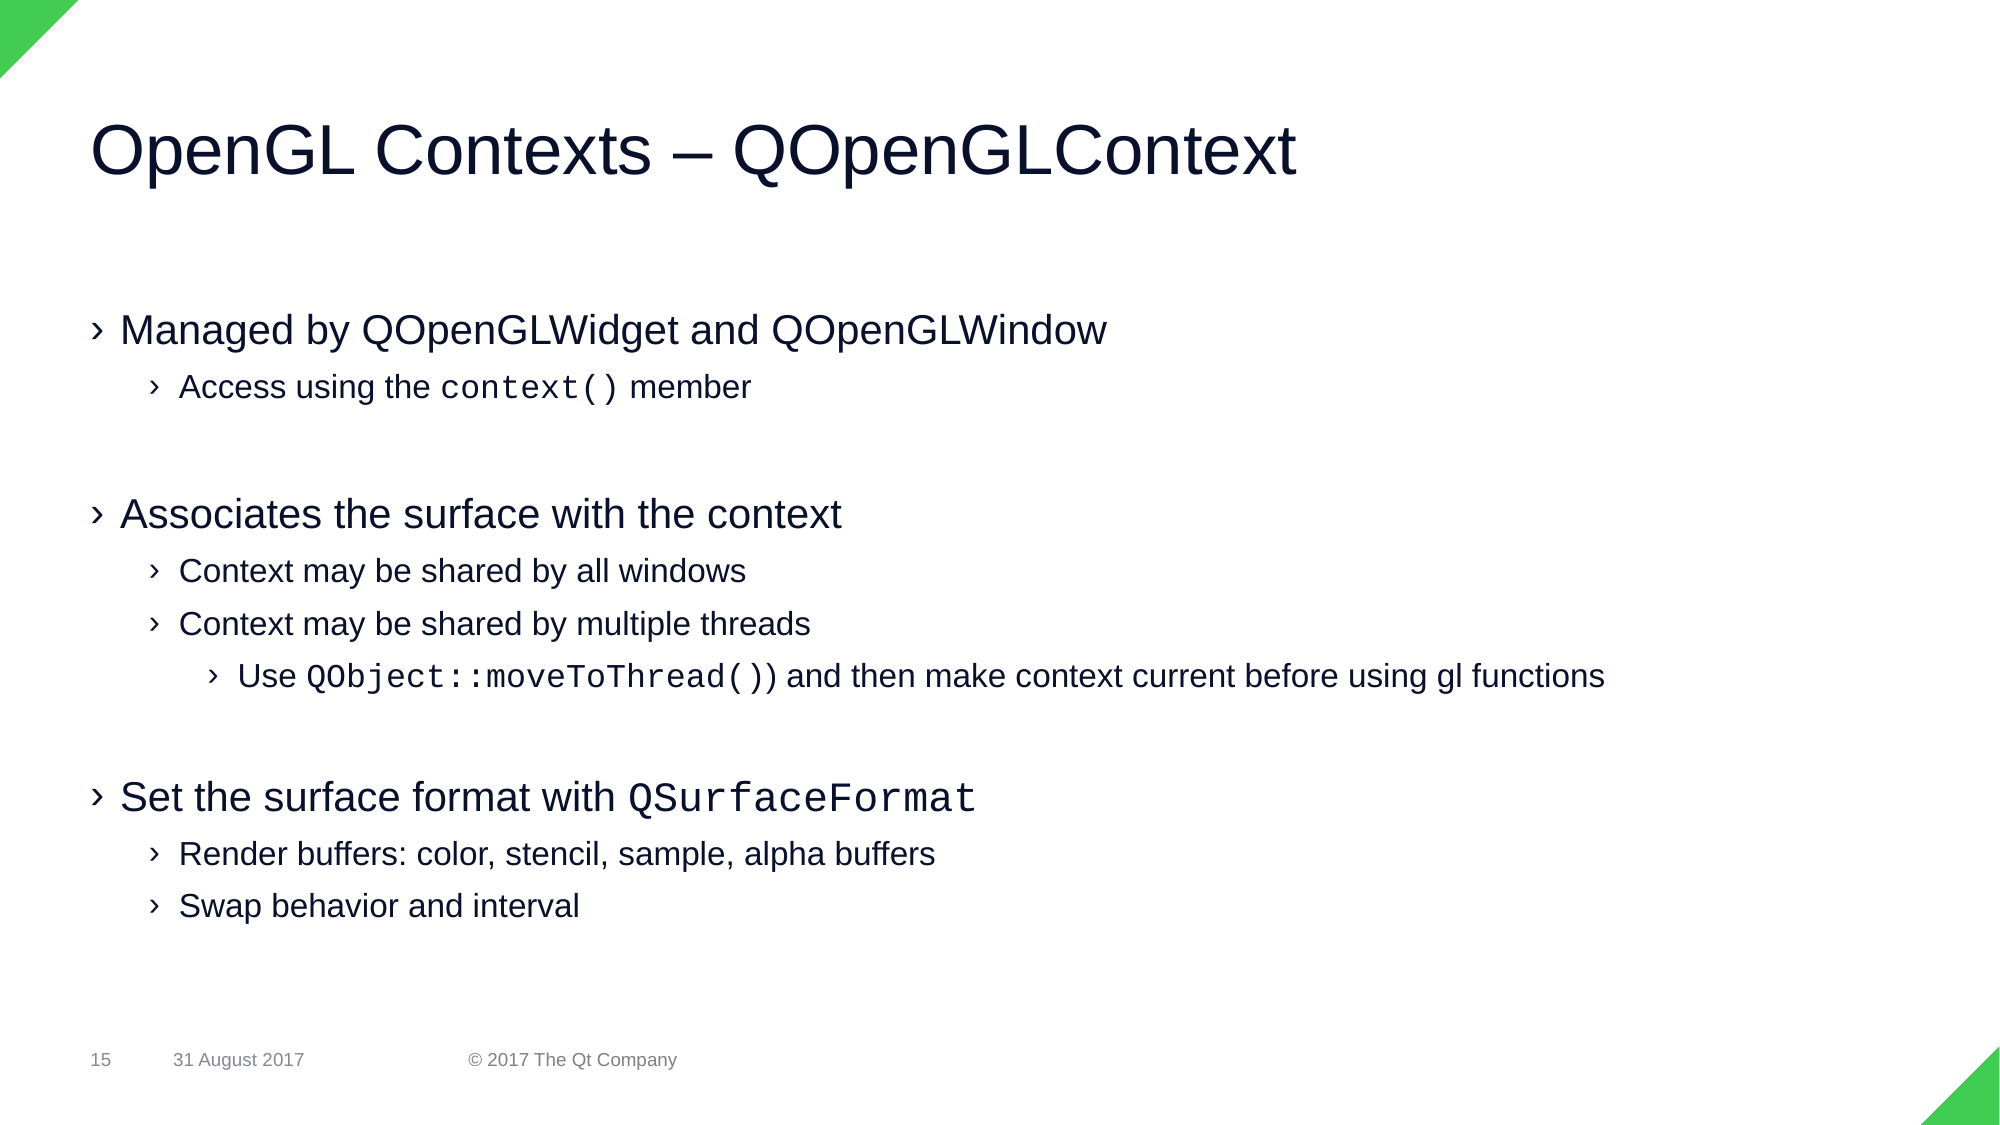

# OpenGL Contexts – QOpenGLContext
Managed by QOpenGLWidget and QOpenGLWindow
Access using the context() member

Associates the surface with the context
Context may be shared by all windows
Context may be shared by multiple threads
Use QObject::moveToThread()) and then make context current before using gl functions

Set the surface format with QSurfaceFormat
Render buffers: color, stencil, sample, alpha buffers
Swap behavior and interval

15
31 August 2017
© 2017 The Qt Company